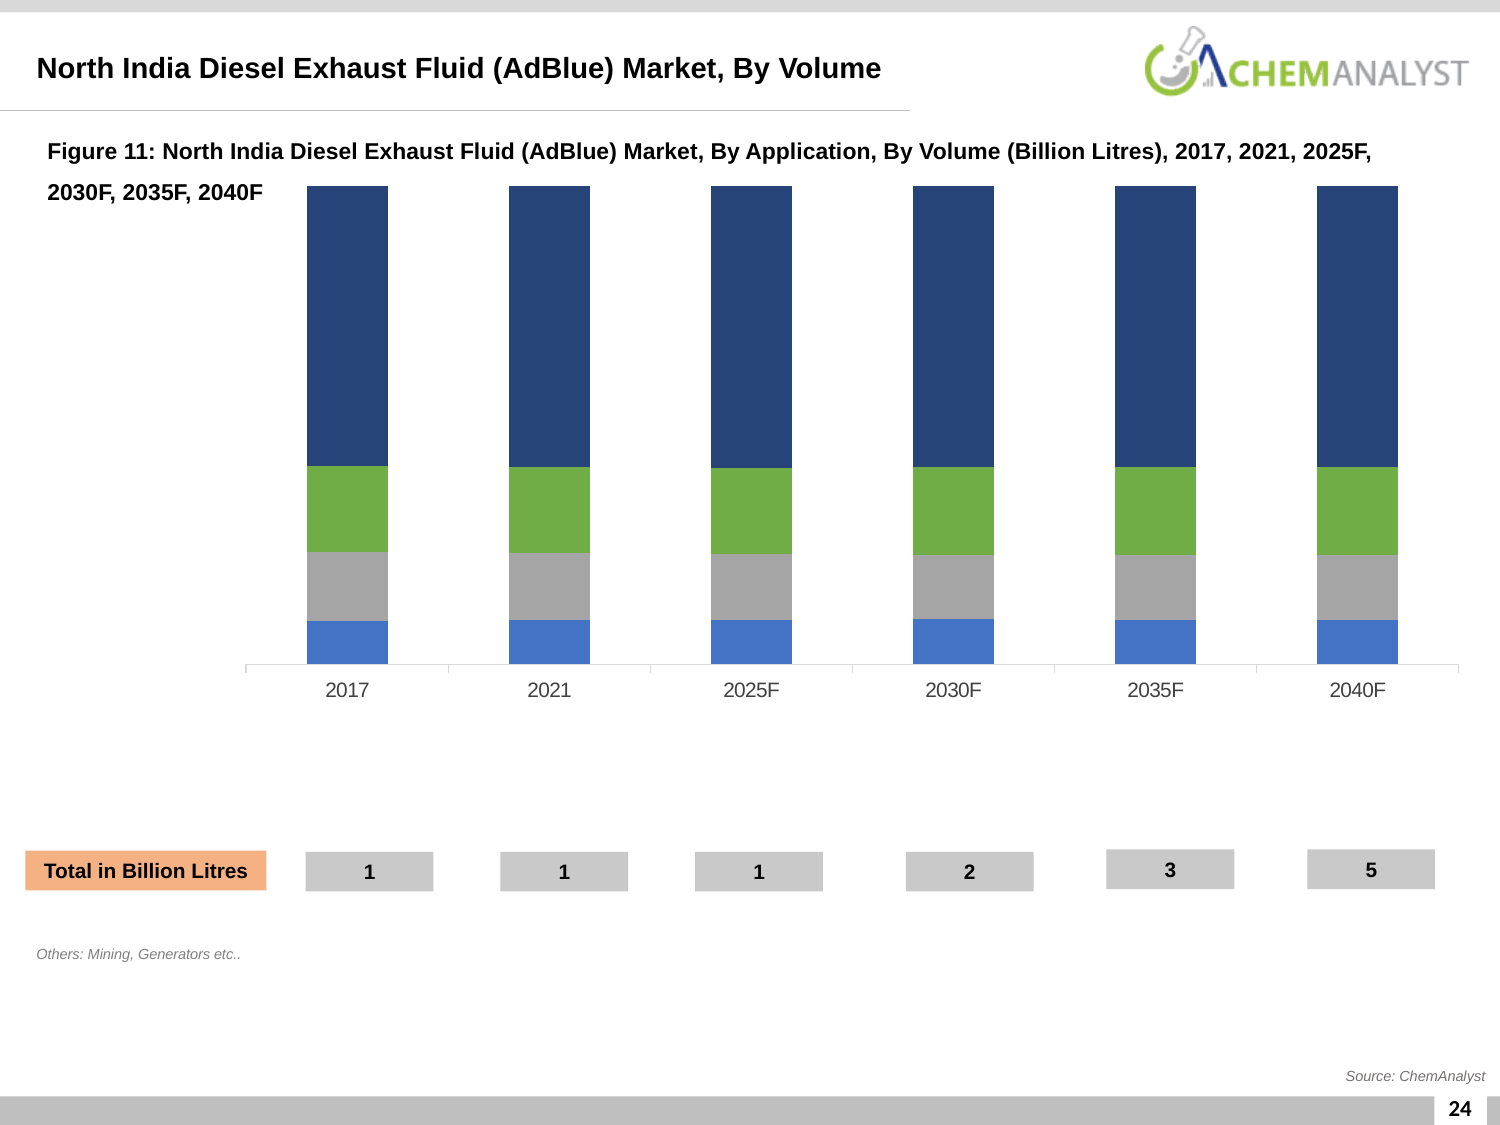

North India Diesel Exhaust Fluid (AdBlue) Market, By Volume
Figure 11: North India Diesel Exhaust Fluid (AdBlue) Market, By Application, By Volume (Billion Litres), 2017, 2021, 2025F, 2030F, 2035F, 2040F

### Chart

| Category | Others | Agriculture | Construction | Automotive |
|---|---|---|---|---|
| 2017 | 0.0511654630644444 | 0.08016295744888888 | 0.10070751428111112 | 0.32776125409444445 |
| 2021 | 0.07155990515519992 | 0.11069179228799998 | 0.1388324521584 | 0.4584355143984001 |
| 2025F | 0.11465179293750016 | 0.17036810699999994 | 0.22348432640625004 | 0.72963608615625 |
| 2030F | 0.18800480483059678 | 0.2706707382246268 | 0.3677831454156716 | 1.1799960055589553 |
| 2035F | 0.3189462171515492 | 0.4652580938298591 | 0.6286624794659158 | 2.0056350011019726 |
| 2040F | 0.49608183402591843 | 0.7395243916176986 | 0.9970325192036712 | 3.177195868303397 |
3
5
Total in Billion Litres
1
1
1
2
Others: Mining, Generators etc..
Source: ChemAnalyst